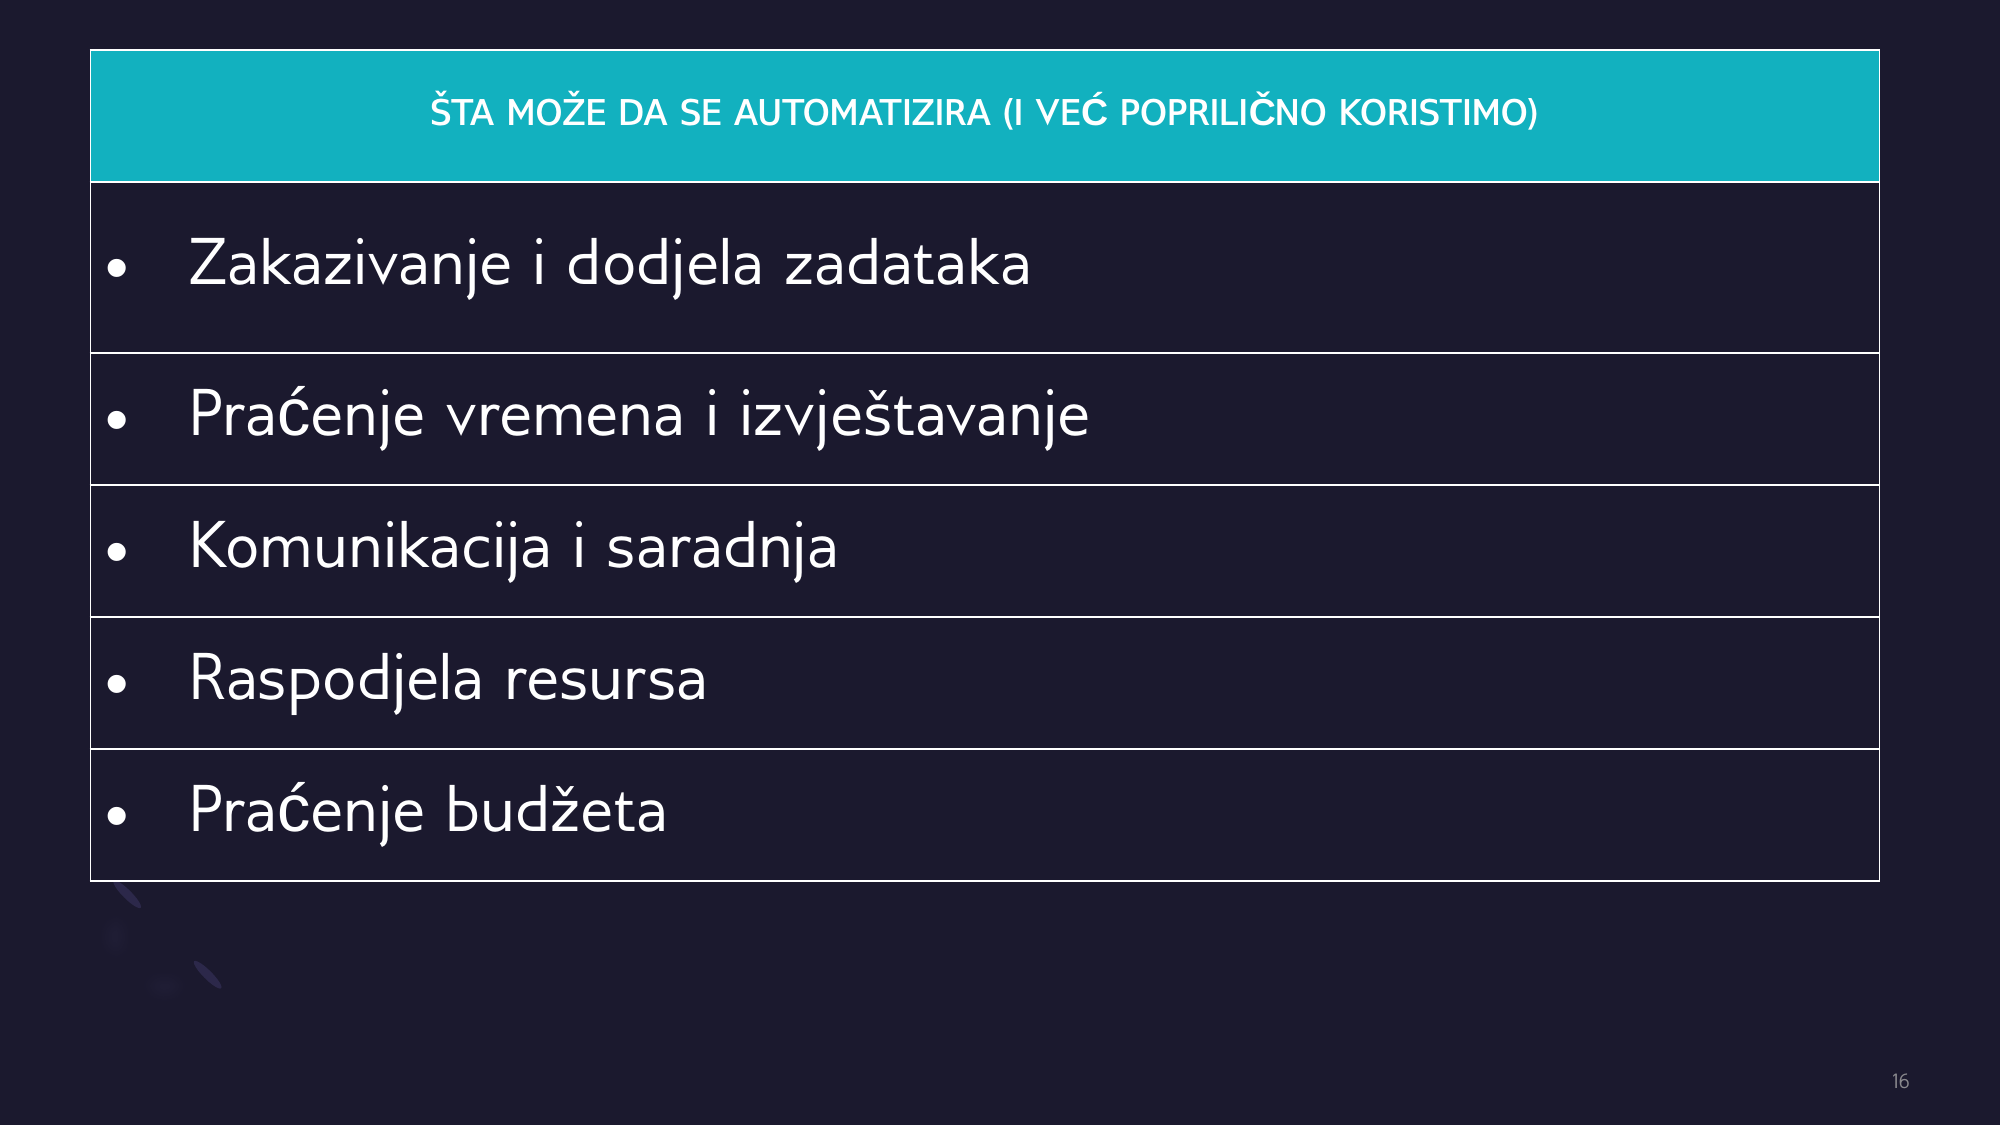

| ŠTA MOŽE DA SE AUTOMATIZIRA (I VEĆ POPRILIČNO KORISTIMO) |
| --- |
| Zakazivanje i dodjela zadataka |
| Praćenje vremena i izvještavanje |
| Komunikacija i saradnja |
| Raspodjela resursa |
| Praćenje budžeta |
16